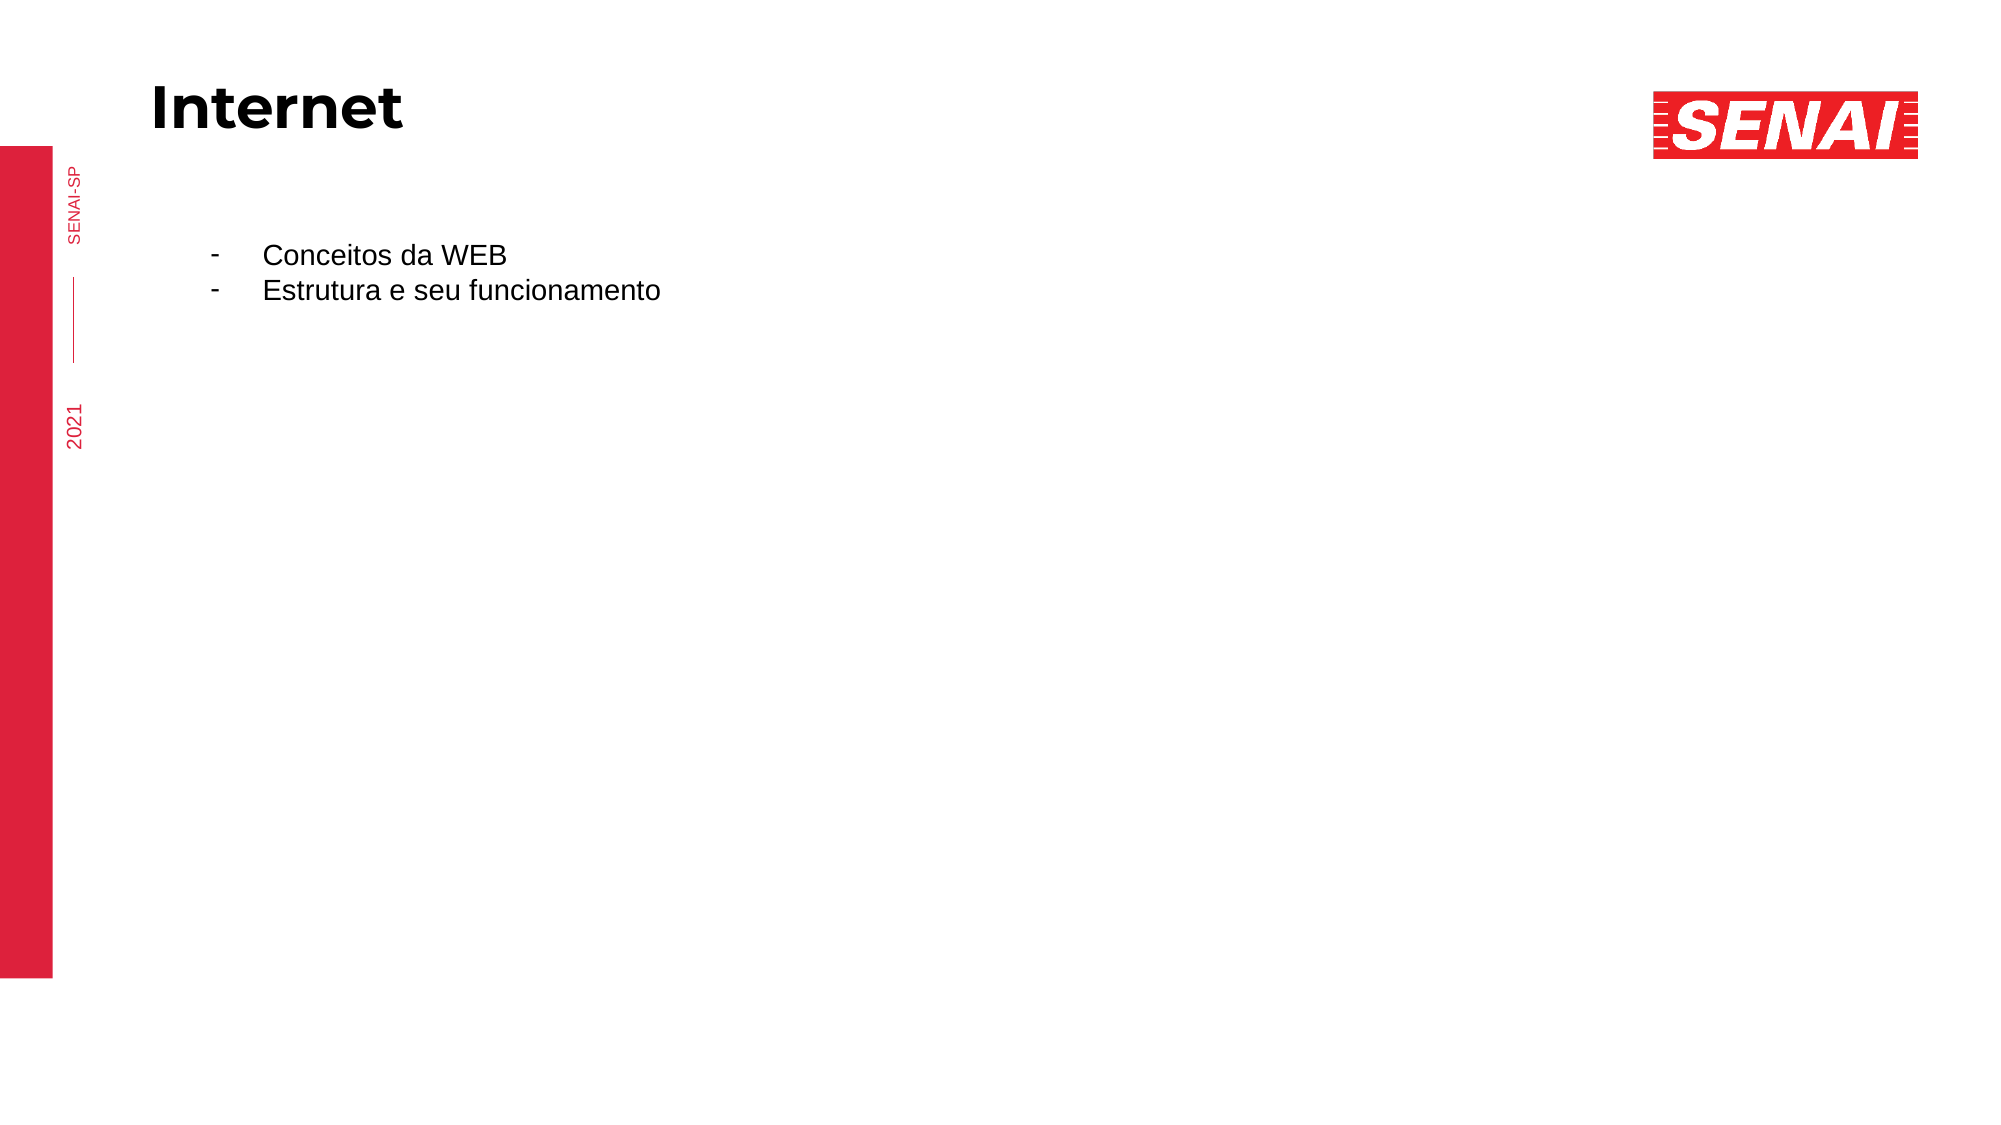

Internet
Conceitos da WEB
Estrutura e seu funcionamento